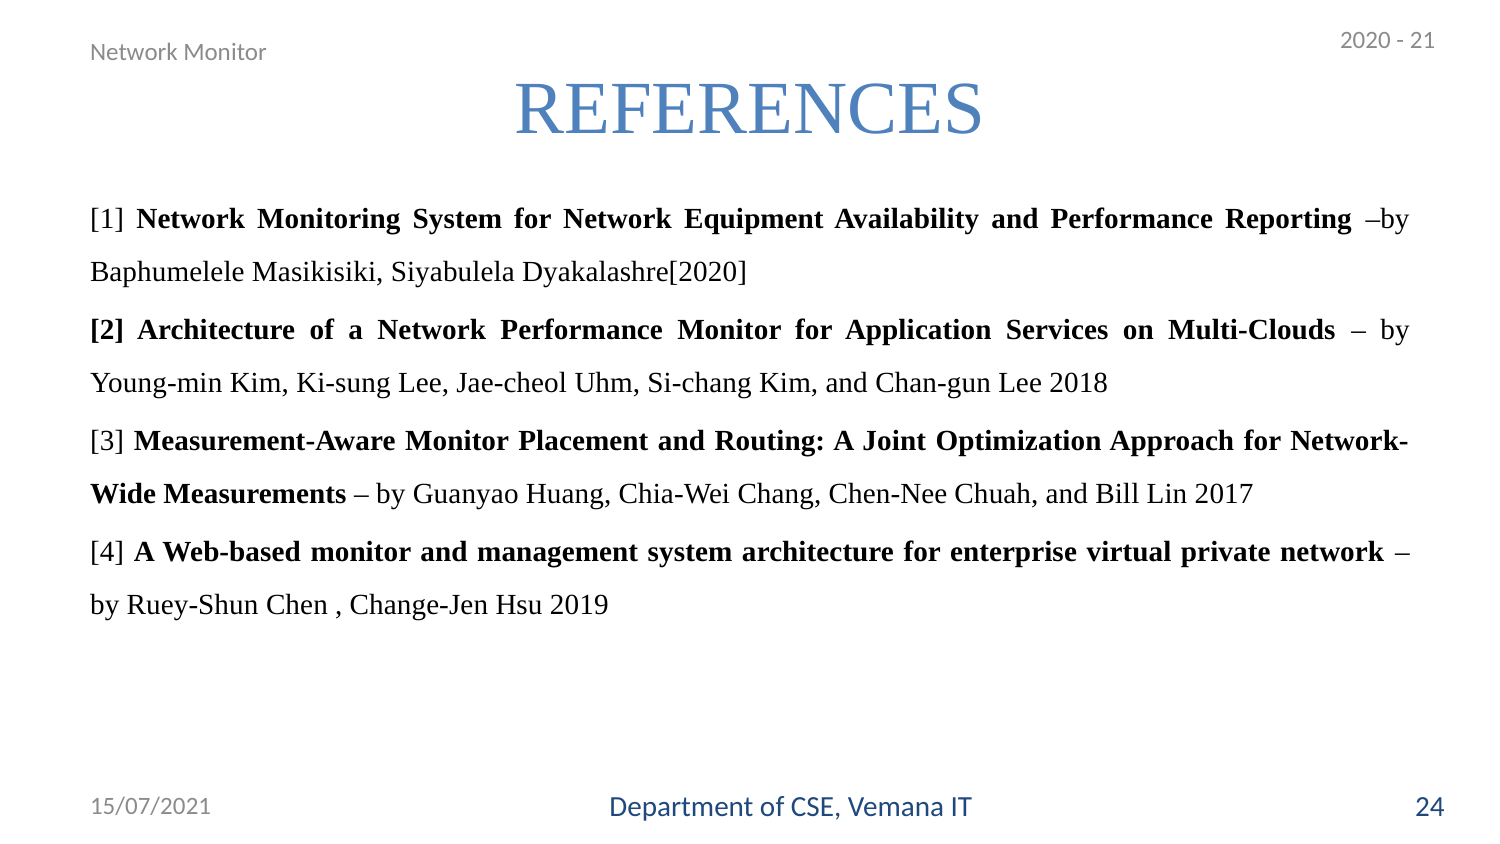

2020 - 21
# REFERENCES
Network Monitor
[1] Network Monitoring System for Network Equipment Availability and Performance Reporting –by Baphumelele Masikisiki, Siyabulela Dyakalashre[2020]
[2] Architecture of a Network Performance Monitor for Application Services on Multi-Clouds – by Young-min Kim, Ki-sung Lee, Jae-cheol Uhm, Si-chang Kim, and Chan-gun Lee 2018
[3] Measurement-Aware Monitor Placement and Routing: A Joint Optimization Approach for Network-Wide Measurements – by Guanyao Huang, Chia-Wei Chang, Chen-Nee Chuah, and Bill Lin 2017
[4] A Web-based monitor and management system architecture for enterprise virtual private network – by Ruey-Shun Chen , Change-Jen Hsu 2019

15/07/2021
Department of CSE, Vemana IT
24